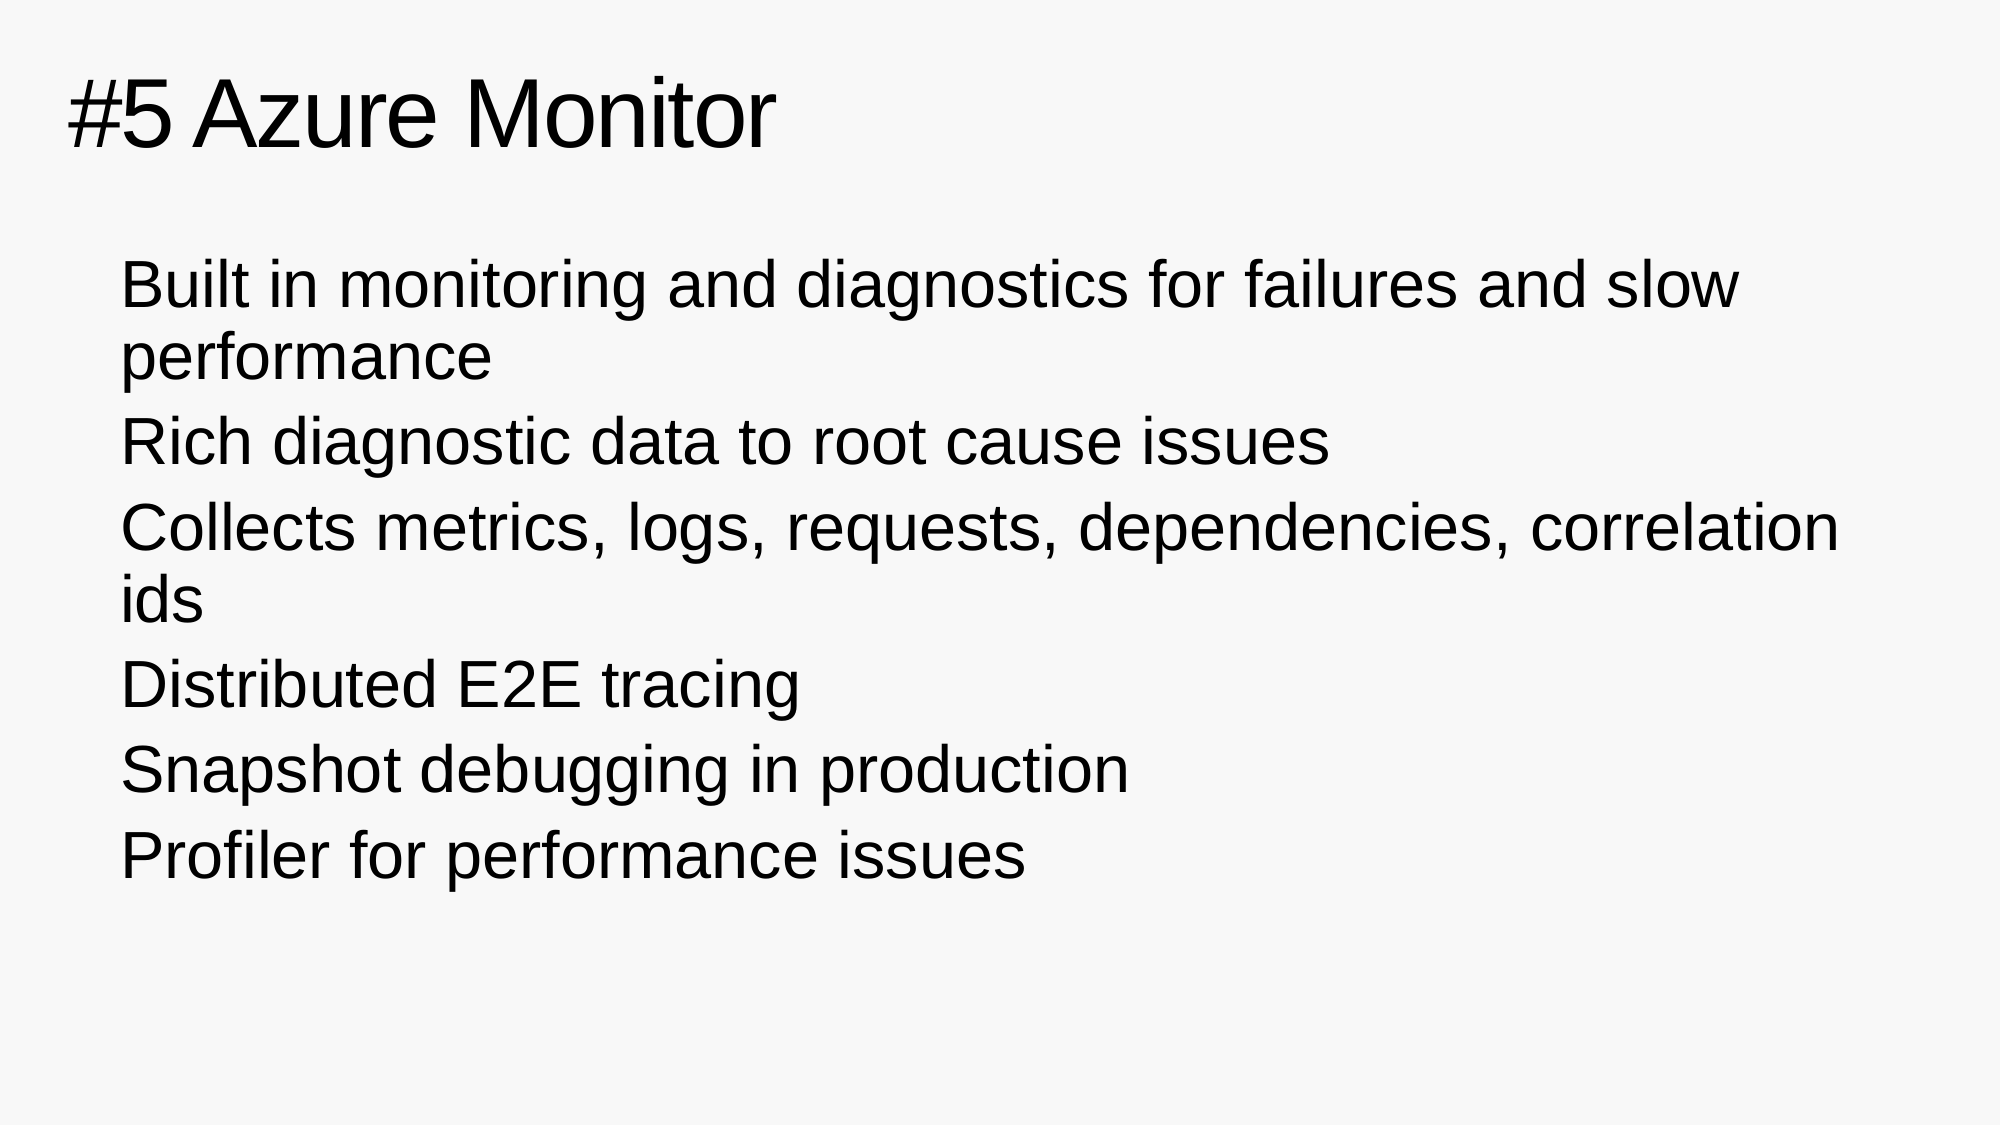

# #5 Azure Monitor
Built in monitoring and diagnostics for failures and slow performance
Rich diagnostic data to root cause issues
Collects metrics, logs, requests, dependencies, correlation ids
Distributed E2E tracing
Snapshot debugging in production
Profiler for performance issues